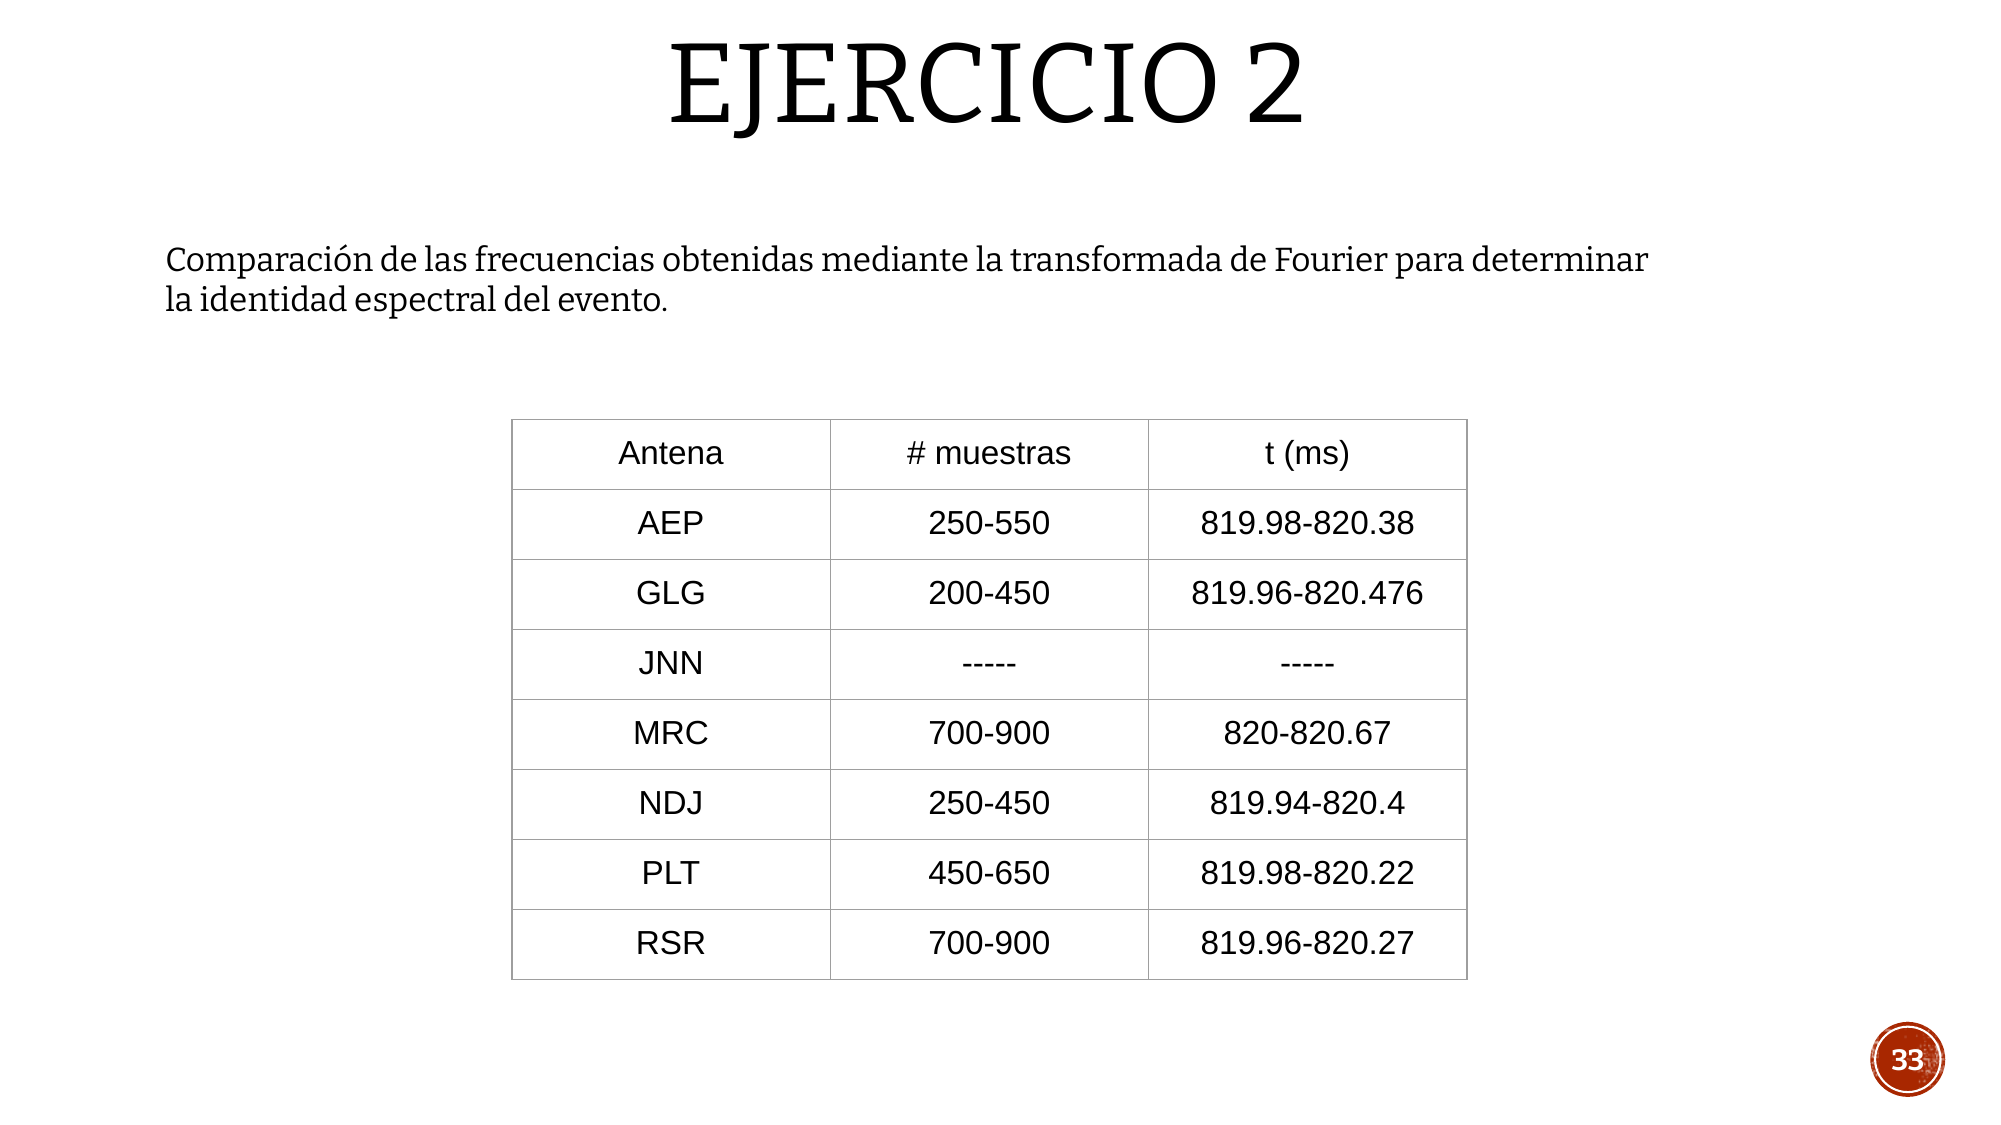

# EJERCICIO 2
Comparación de las frecuencias obtenidas mediante la transformada de Fourier para determinar
la identidad espectral del evento.

| Antena | # muestras | t (ms) |
| --- | --- | --- |
| AEP | 250-550 | 819.98-820.38 |
| GLG | 200-450 | 819.96-820.476 |
| JNN | ----- | ----- |
| MRC | 700-900 | 820-820.67 |
| NDJ | 250-450 | 819.94-820.4 |
| PLT | 450-650 | 819.98-820.22 |
| RSR | 700-900 | 819.96-820.27 |
33